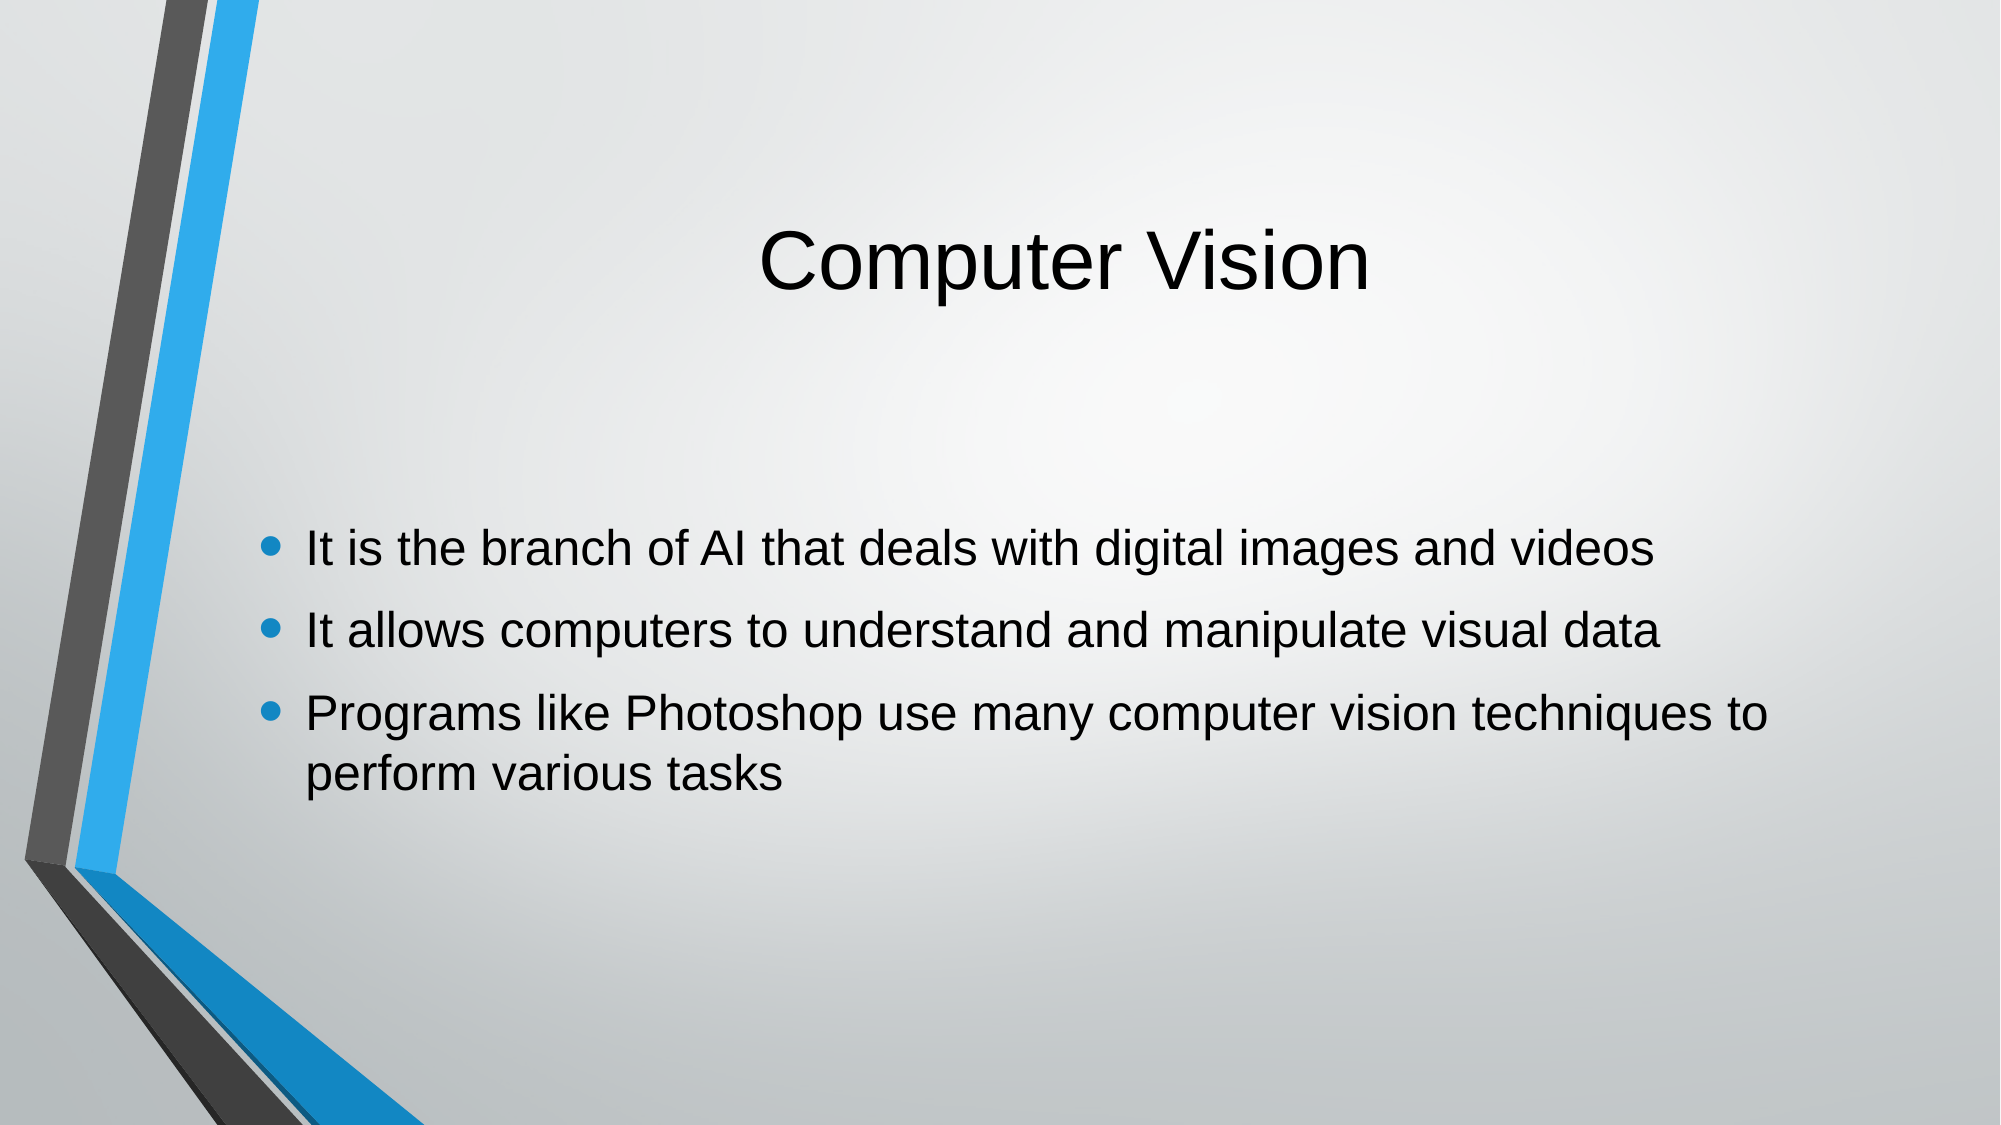

# Computer Vision
It is the branch of AI that deals with digital images and videos
It allows computers to understand and manipulate visual data
Programs like Photoshop use many computer vision techniques to perform various tasks